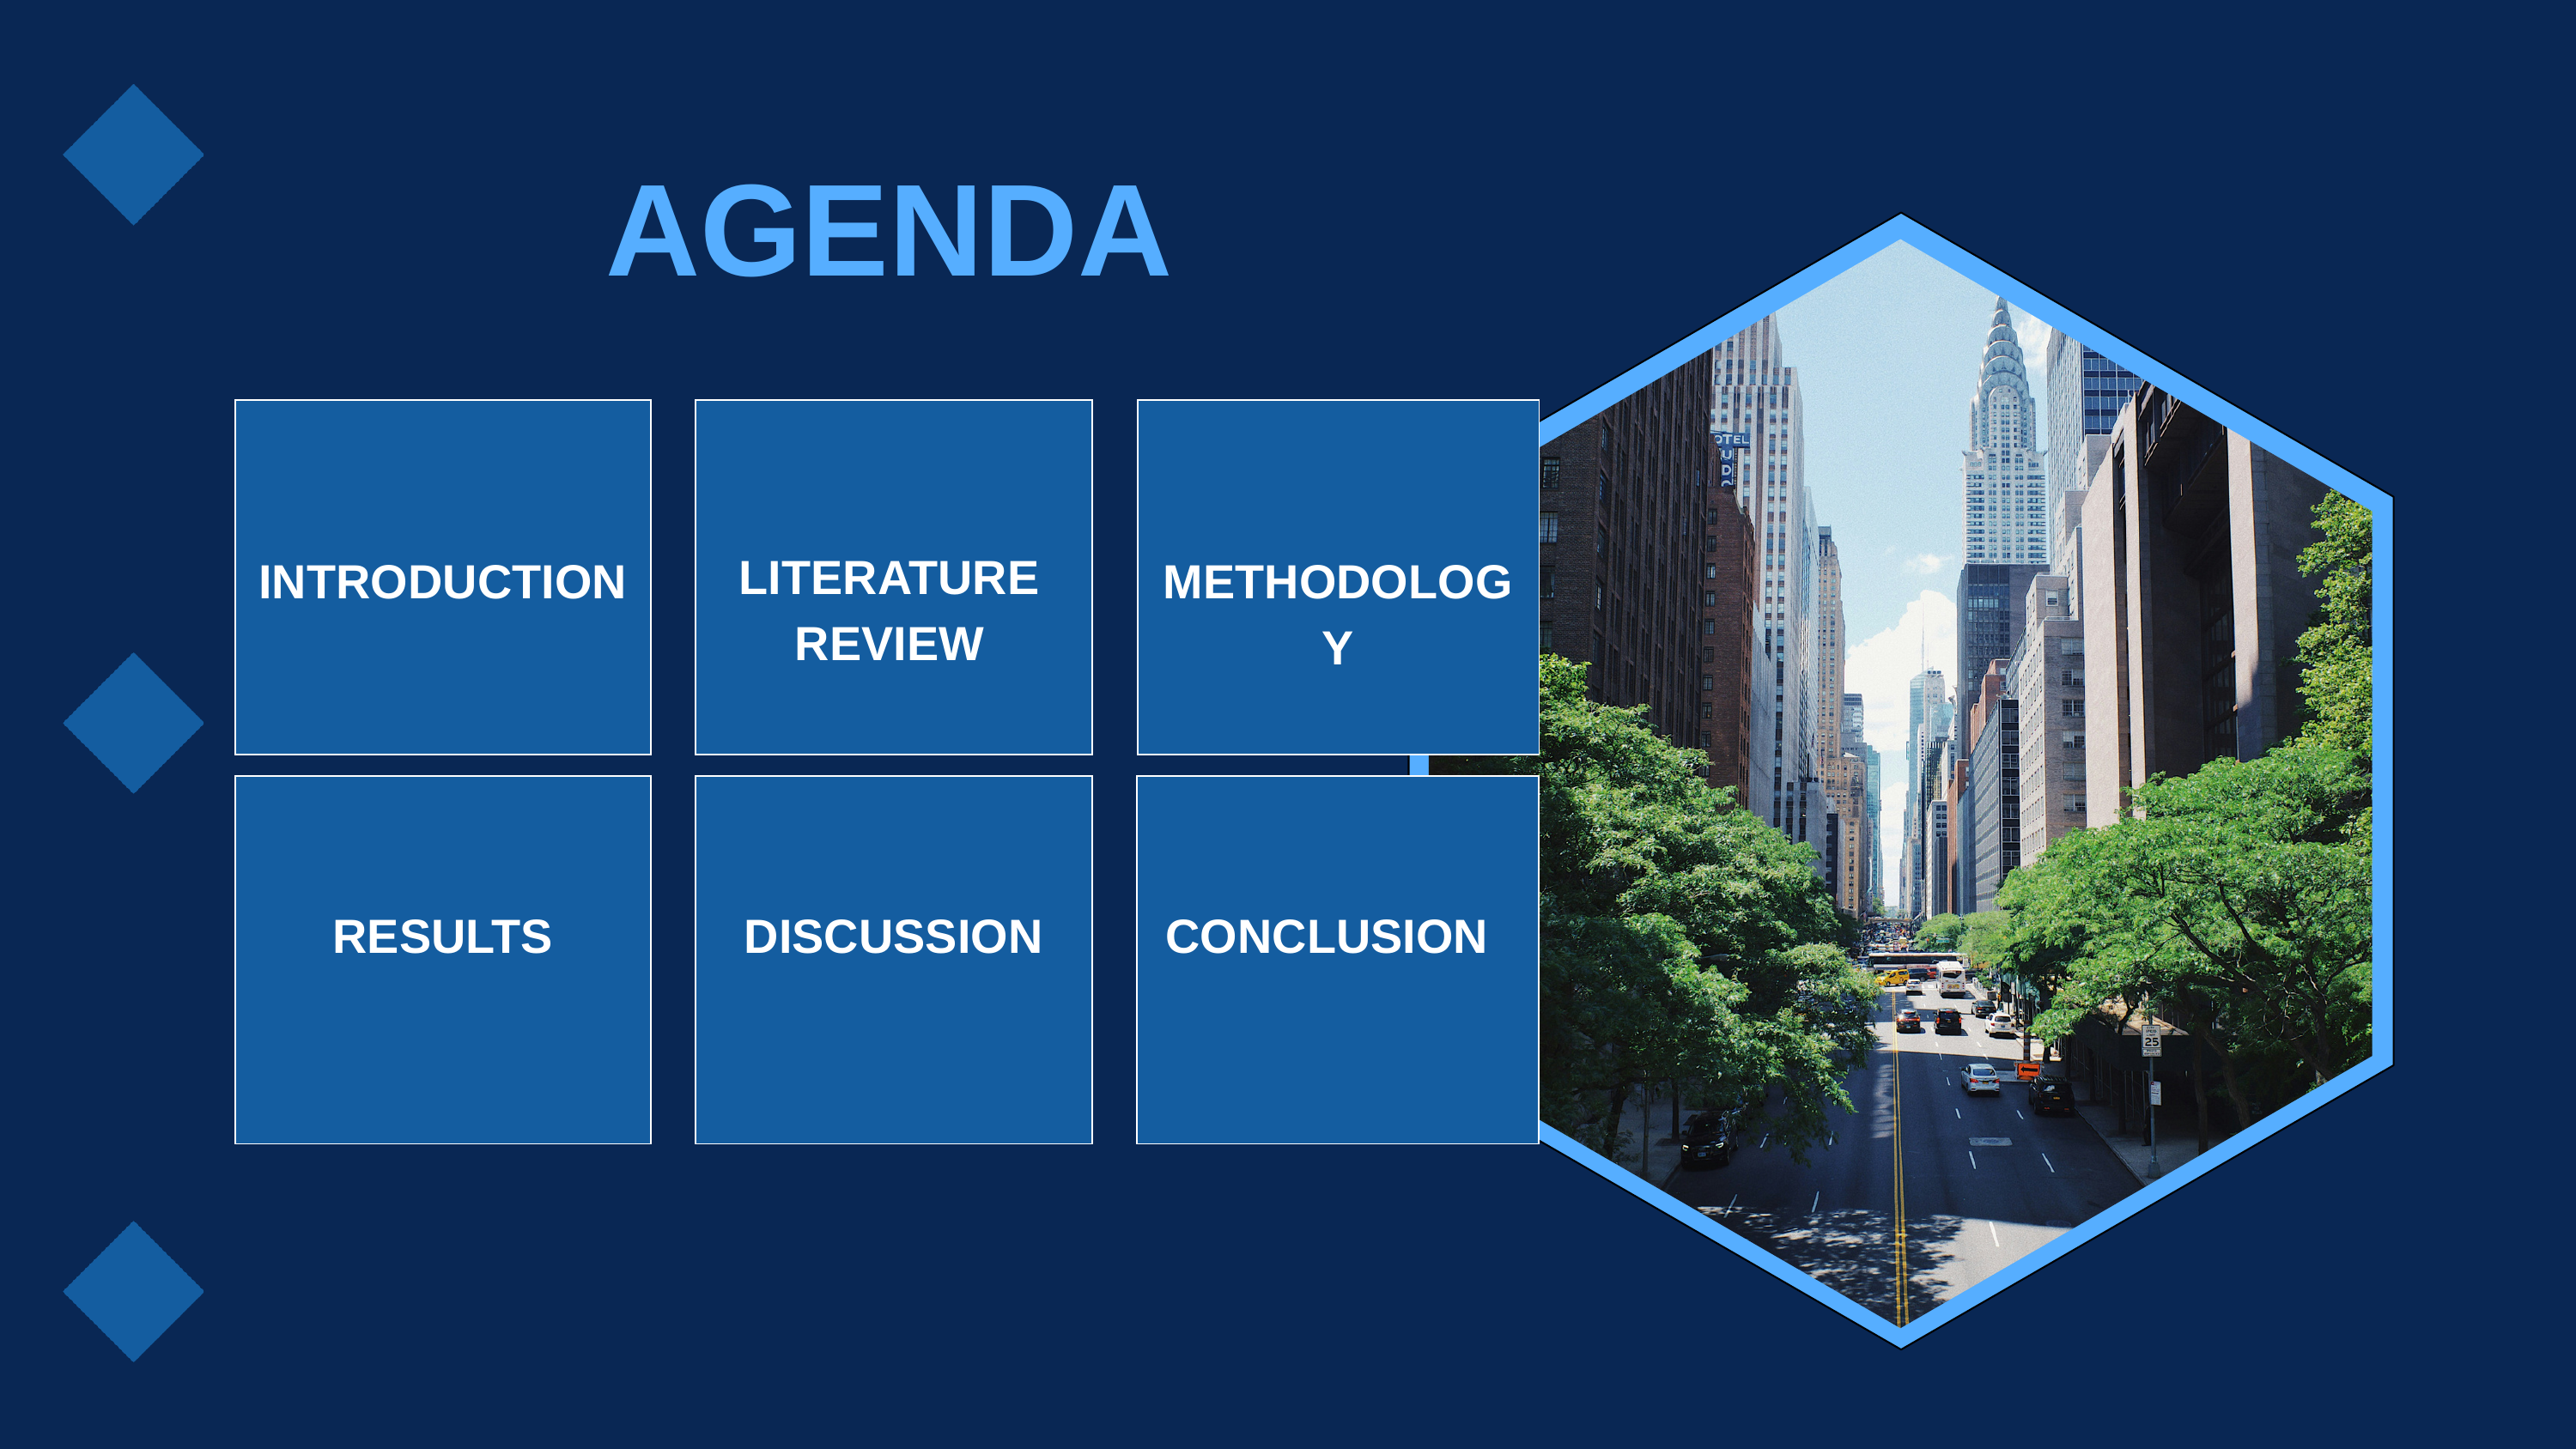

AGENDA

LITERATURE
REVIEW
INTRODUCTION
METHODOLOGY

RESULTS
DISCUSSION
CONCLUSION